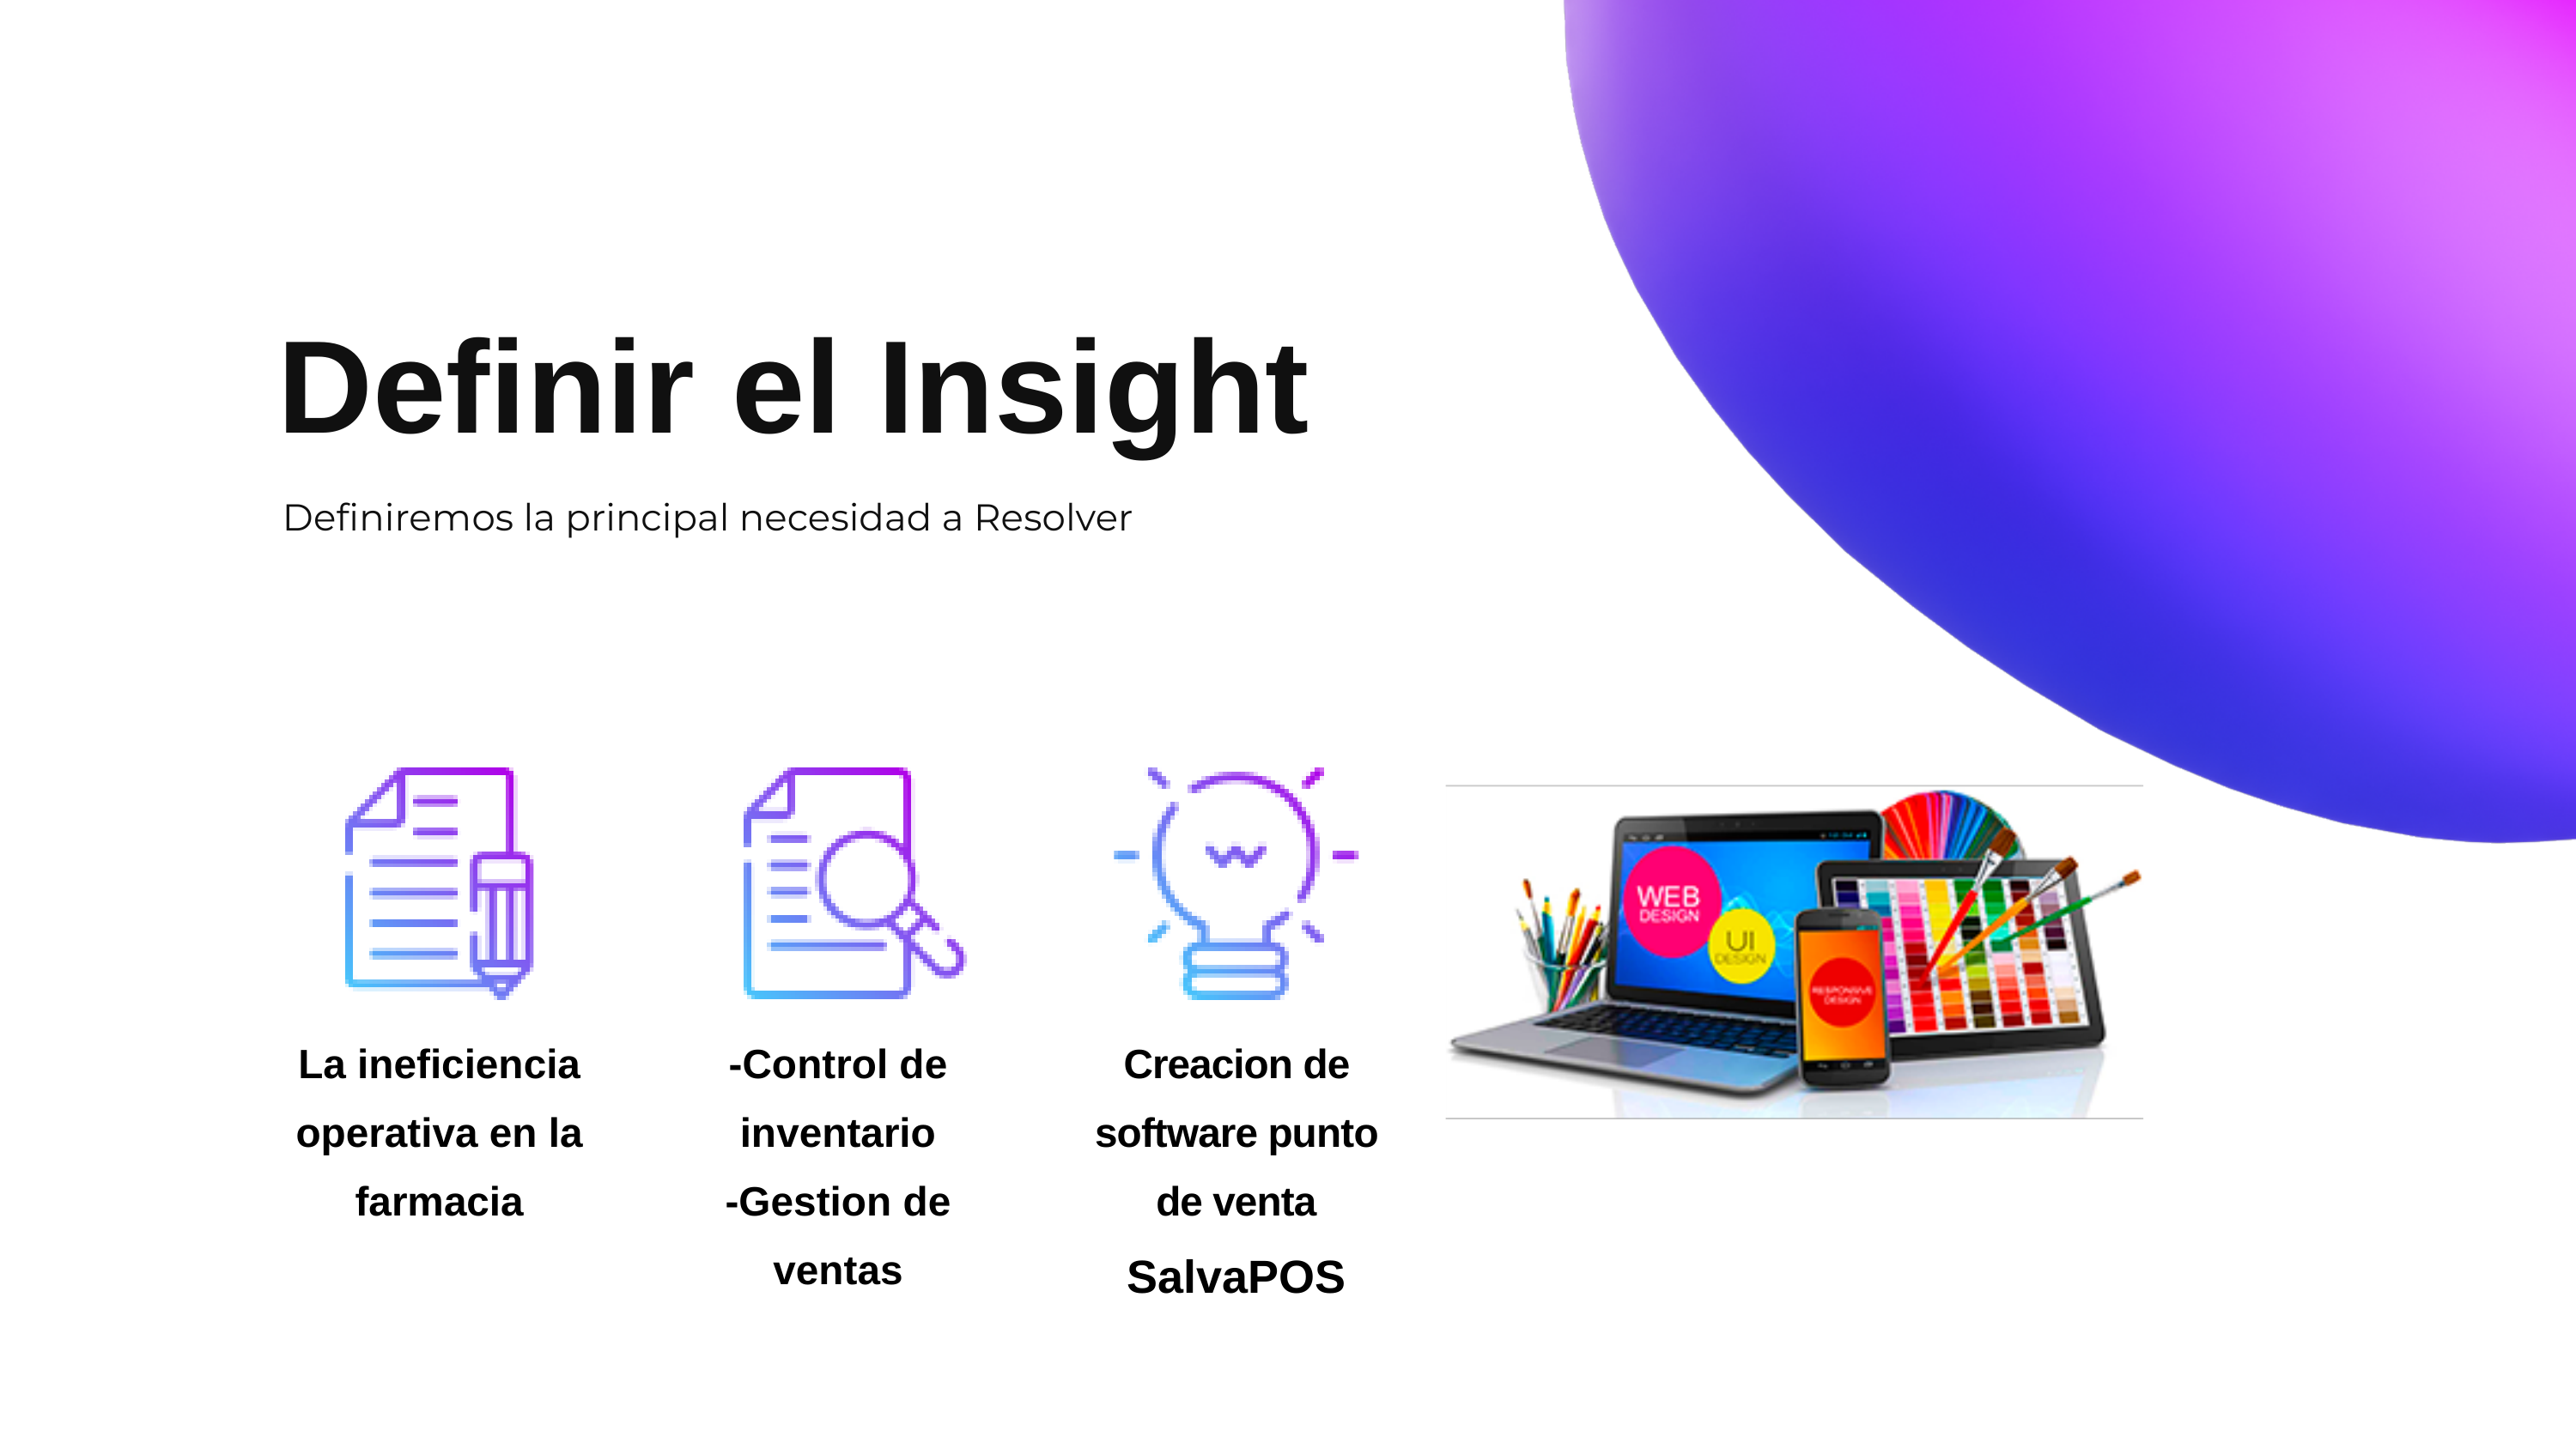

Definir el Insight
Definiremos la principal necesidad a Resolver

La ineficiencia operativa en la farmacia
-Control de inventario
-Gestion de ventas

Creacion de software punto de venta
SalvaPOS